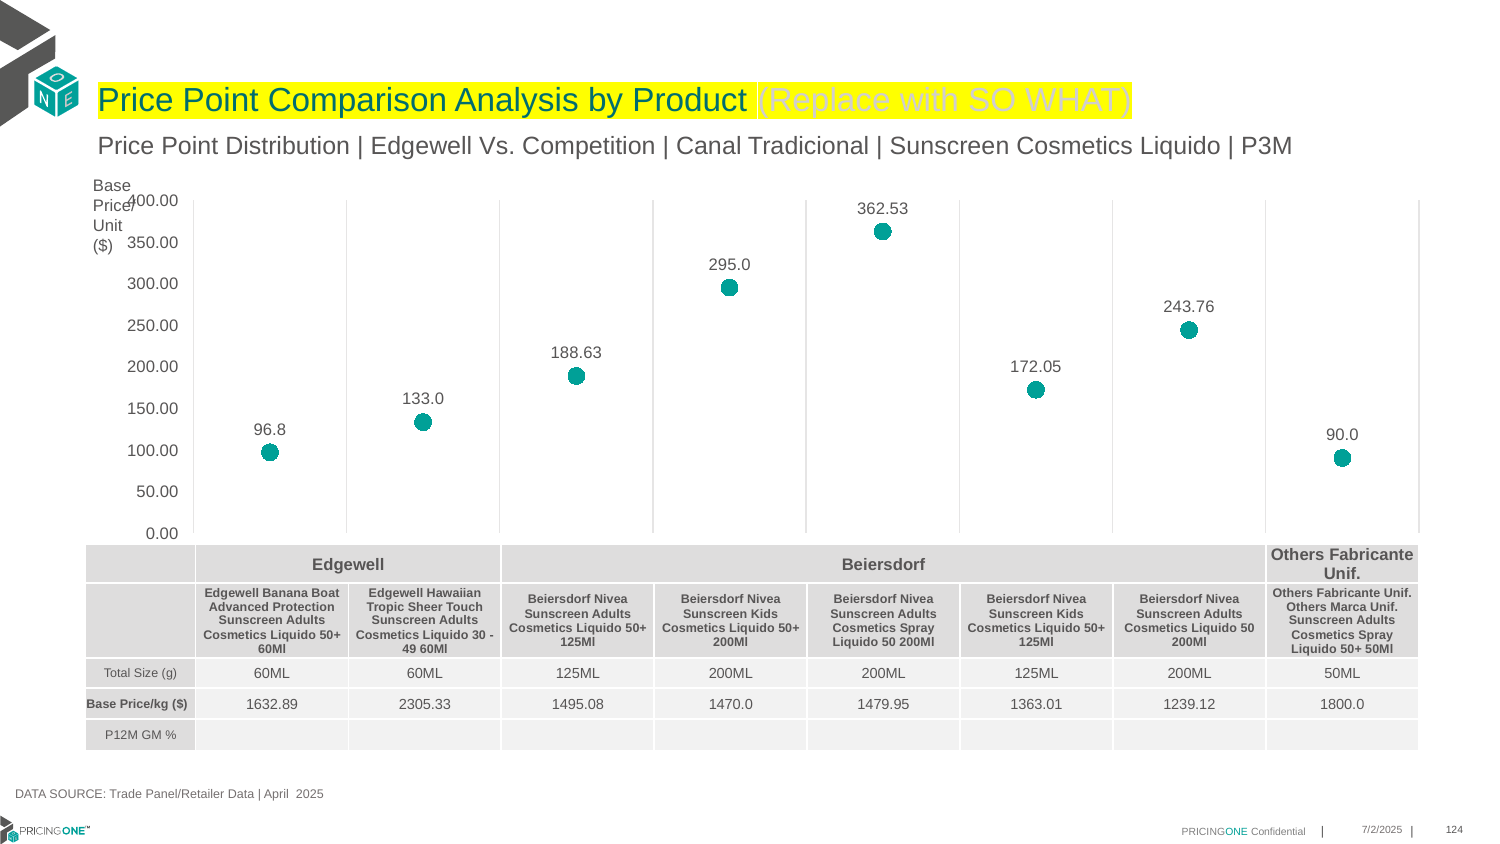

# Price Point Comparison Analysis by Product (Replace with SO WHAT)
Price Point Distribution | Edgewell Vs. Competition | Canal Tradicional | Sunscreen Cosmetics Liquido | P3M
Base Price/Unit ($)

### Chart

| Category | Base Price/Unit |
|---|---|
| Edgewell Banana Boat Advanced Protection Sunscreen Adults Cosmetics Liquido 50+ 60Ml | 96.8 |
| Edgewell Hawaiian Tropic Sheer Touch Sunscreen Adults Cosmetics Liquido 30 - 49 60Ml | 133.0 |
| Beiersdorf Nivea Sunscreen Adults Cosmetics Liquido 50+ 125Ml | 188.63 |
| Beiersdorf Nivea Sunscreen Kids Cosmetics Liquido 50+ 200Ml | 295.0 |
| Beiersdorf Nivea Sunscreen Adults Cosmetics Spray Liquido 50 200Ml | 362.53 |
| Beiersdorf Nivea Sunscreen Kids Cosmetics Liquido 50+ 125Ml | 172.05 |
| Beiersdorf Nivea Sunscreen Adults Cosmetics Liquido 50 200Ml | 243.76 |
| Others Fabricante Unif. Others Marca Unif. Sunscreen Adults Cosmetics Spray Liquido 50+ 50Ml | 90.0 |
|  | Edgewell | Edgewell | Beiersdorf | Beiersdorf | Beiersdorf | Beiersdorf | Beiersdorf | Others Fabricante Unif. |
| --- | --- | --- | --- | --- | --- | --- | --- | --- |
|  | Edgewell Banana Boat Advanced Protection Sunscreen Adults Cosmetics Liquido 50+ 60Ml | Edgewell Hawaiian Tropic Sheer Touch Sunscreen Adults Cosmetics Liquido 30 - 49 60Ml | Beiersdorf Nivea Sunscreen Adults Cosmetics Liquido 50+ 125Ml | Beiersdorf Nivea Sunscreen Kids Cosmetics Liquido 50+ 200Ml | Beiersdorf Nivea Sunscreen Adults Cosmetics Spray Liquido 50 200Ml | Beiersdorf Nivea Sunscreen Kids Cosmetics Liquido 50+ 125Ml | Beiersdorf Nivea Sunscreen Adults Cosmetics Liquido 50 200Ml | Others Fabricante Unif. Others Marca Unif. Sunscreen Adults Cosmetics Spray Liquido 50+ 50Ml |
| Total Size (g) | 60ML | 60ML | 125ML | 200ML | 200ML | 125ML | 200ML | 50ML |
| Base Price/kg ($) | 1632.89 | 2305.33 | 1495.08 | 1470.0 | 1479.95 | 1363.01 | 1239.12 | 1800.0 |
| P12M GM % |  |  |  |  |  |  |  |  |
DATA SOURCE: Trade Panel/Retailer Data | April  2025

7/2/2025
124